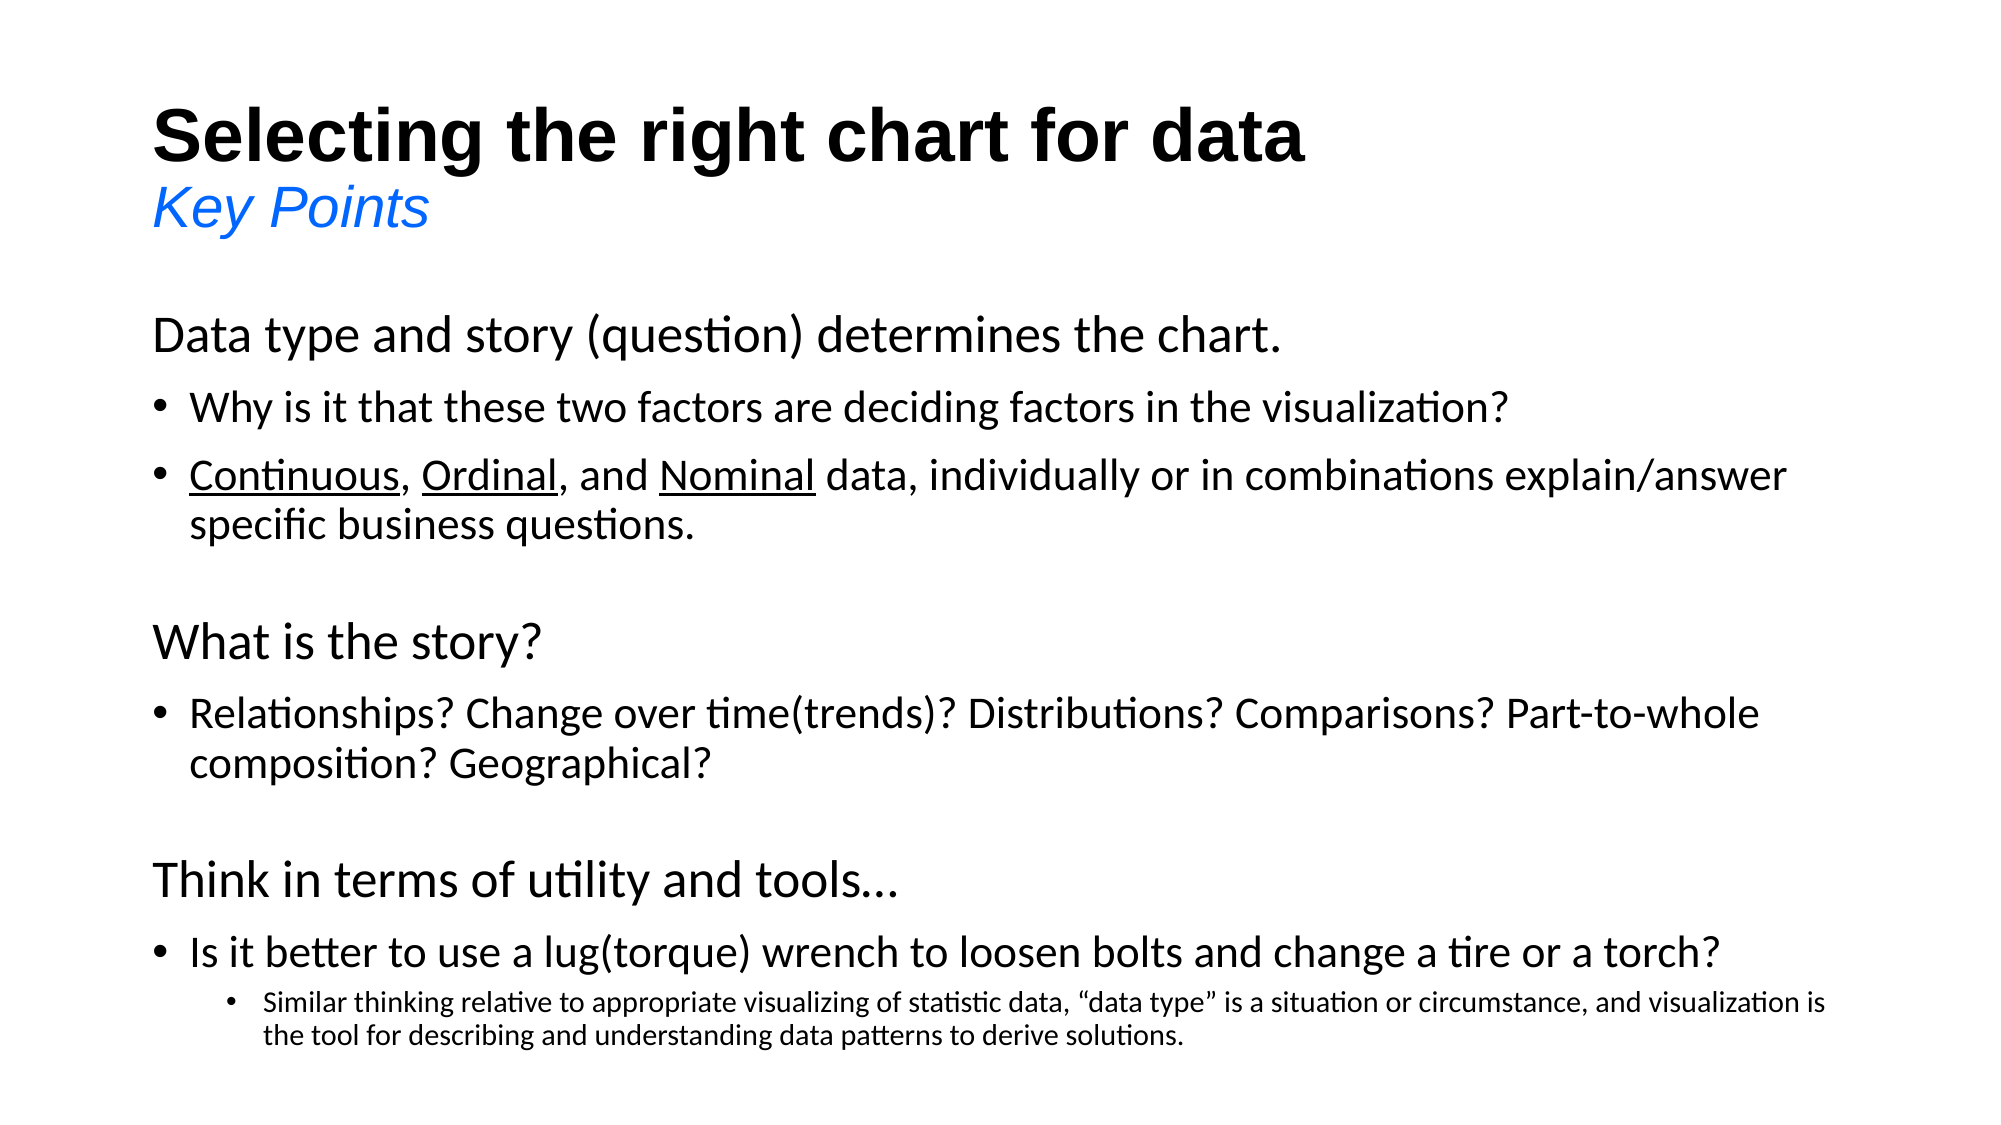

# Selecting the right chart for data Key Points
Data type and story (question) determines the chart.
Why is it that these two factors are deciding factors in the visualization?
Continuous, Ordinal, and Nominal data, individually or in combinations explain/answer specific business questions.

What is the story?
Relationships? Change over time(trends)? Distributions? Comparisons? Part-to-whole composition? Geographical?

Think in terms of utility and tools…
Is it better to use a lug(torque) wrench to loosen bolts and change a tire or a torch?
Similar thinking relative to appropriate visualizing of statistic data, “data type” is a situation or circumstance, and visualization is the tool for describing and understanding data patterns to derive solutions.